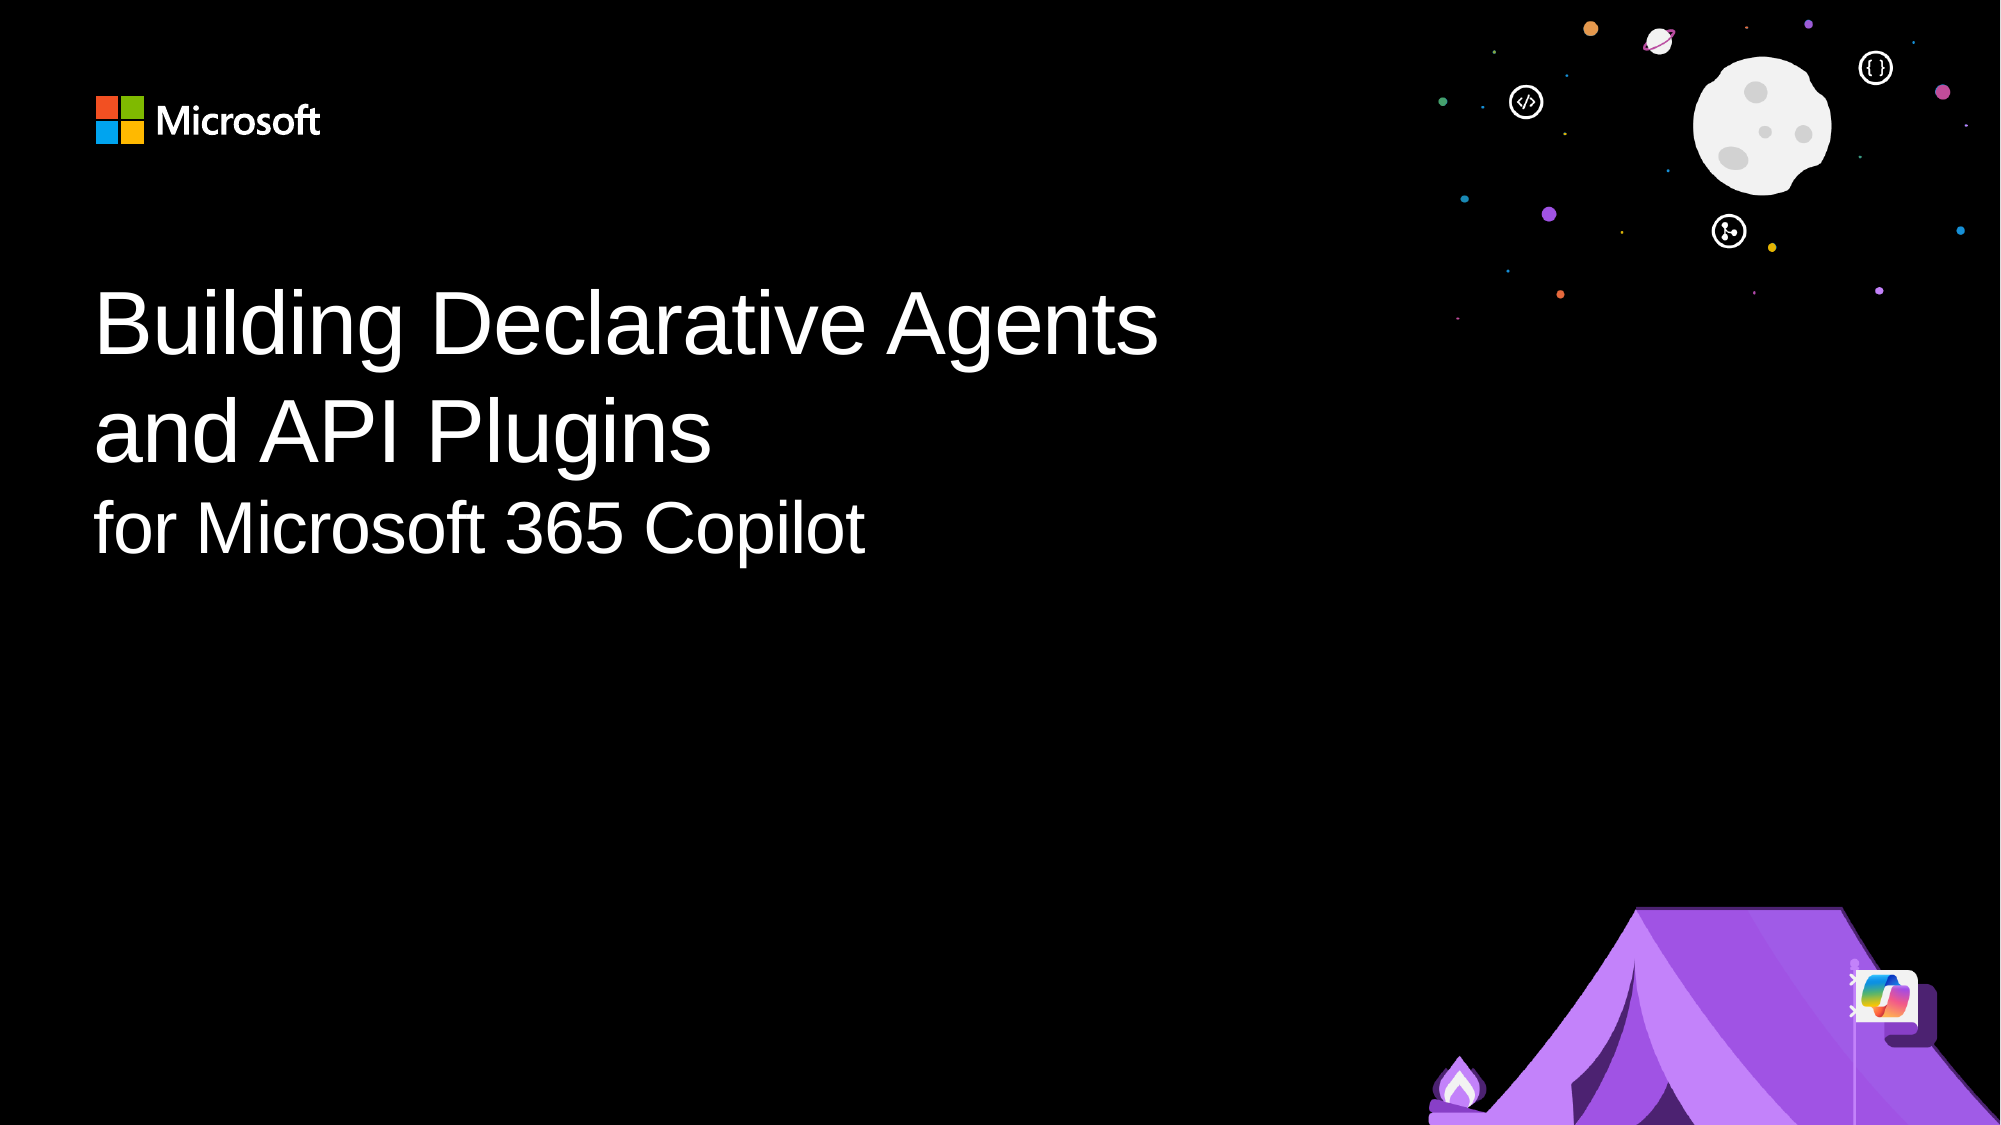

# Building Declarative Agents and API Plugins for Microsoft 365 Copilot